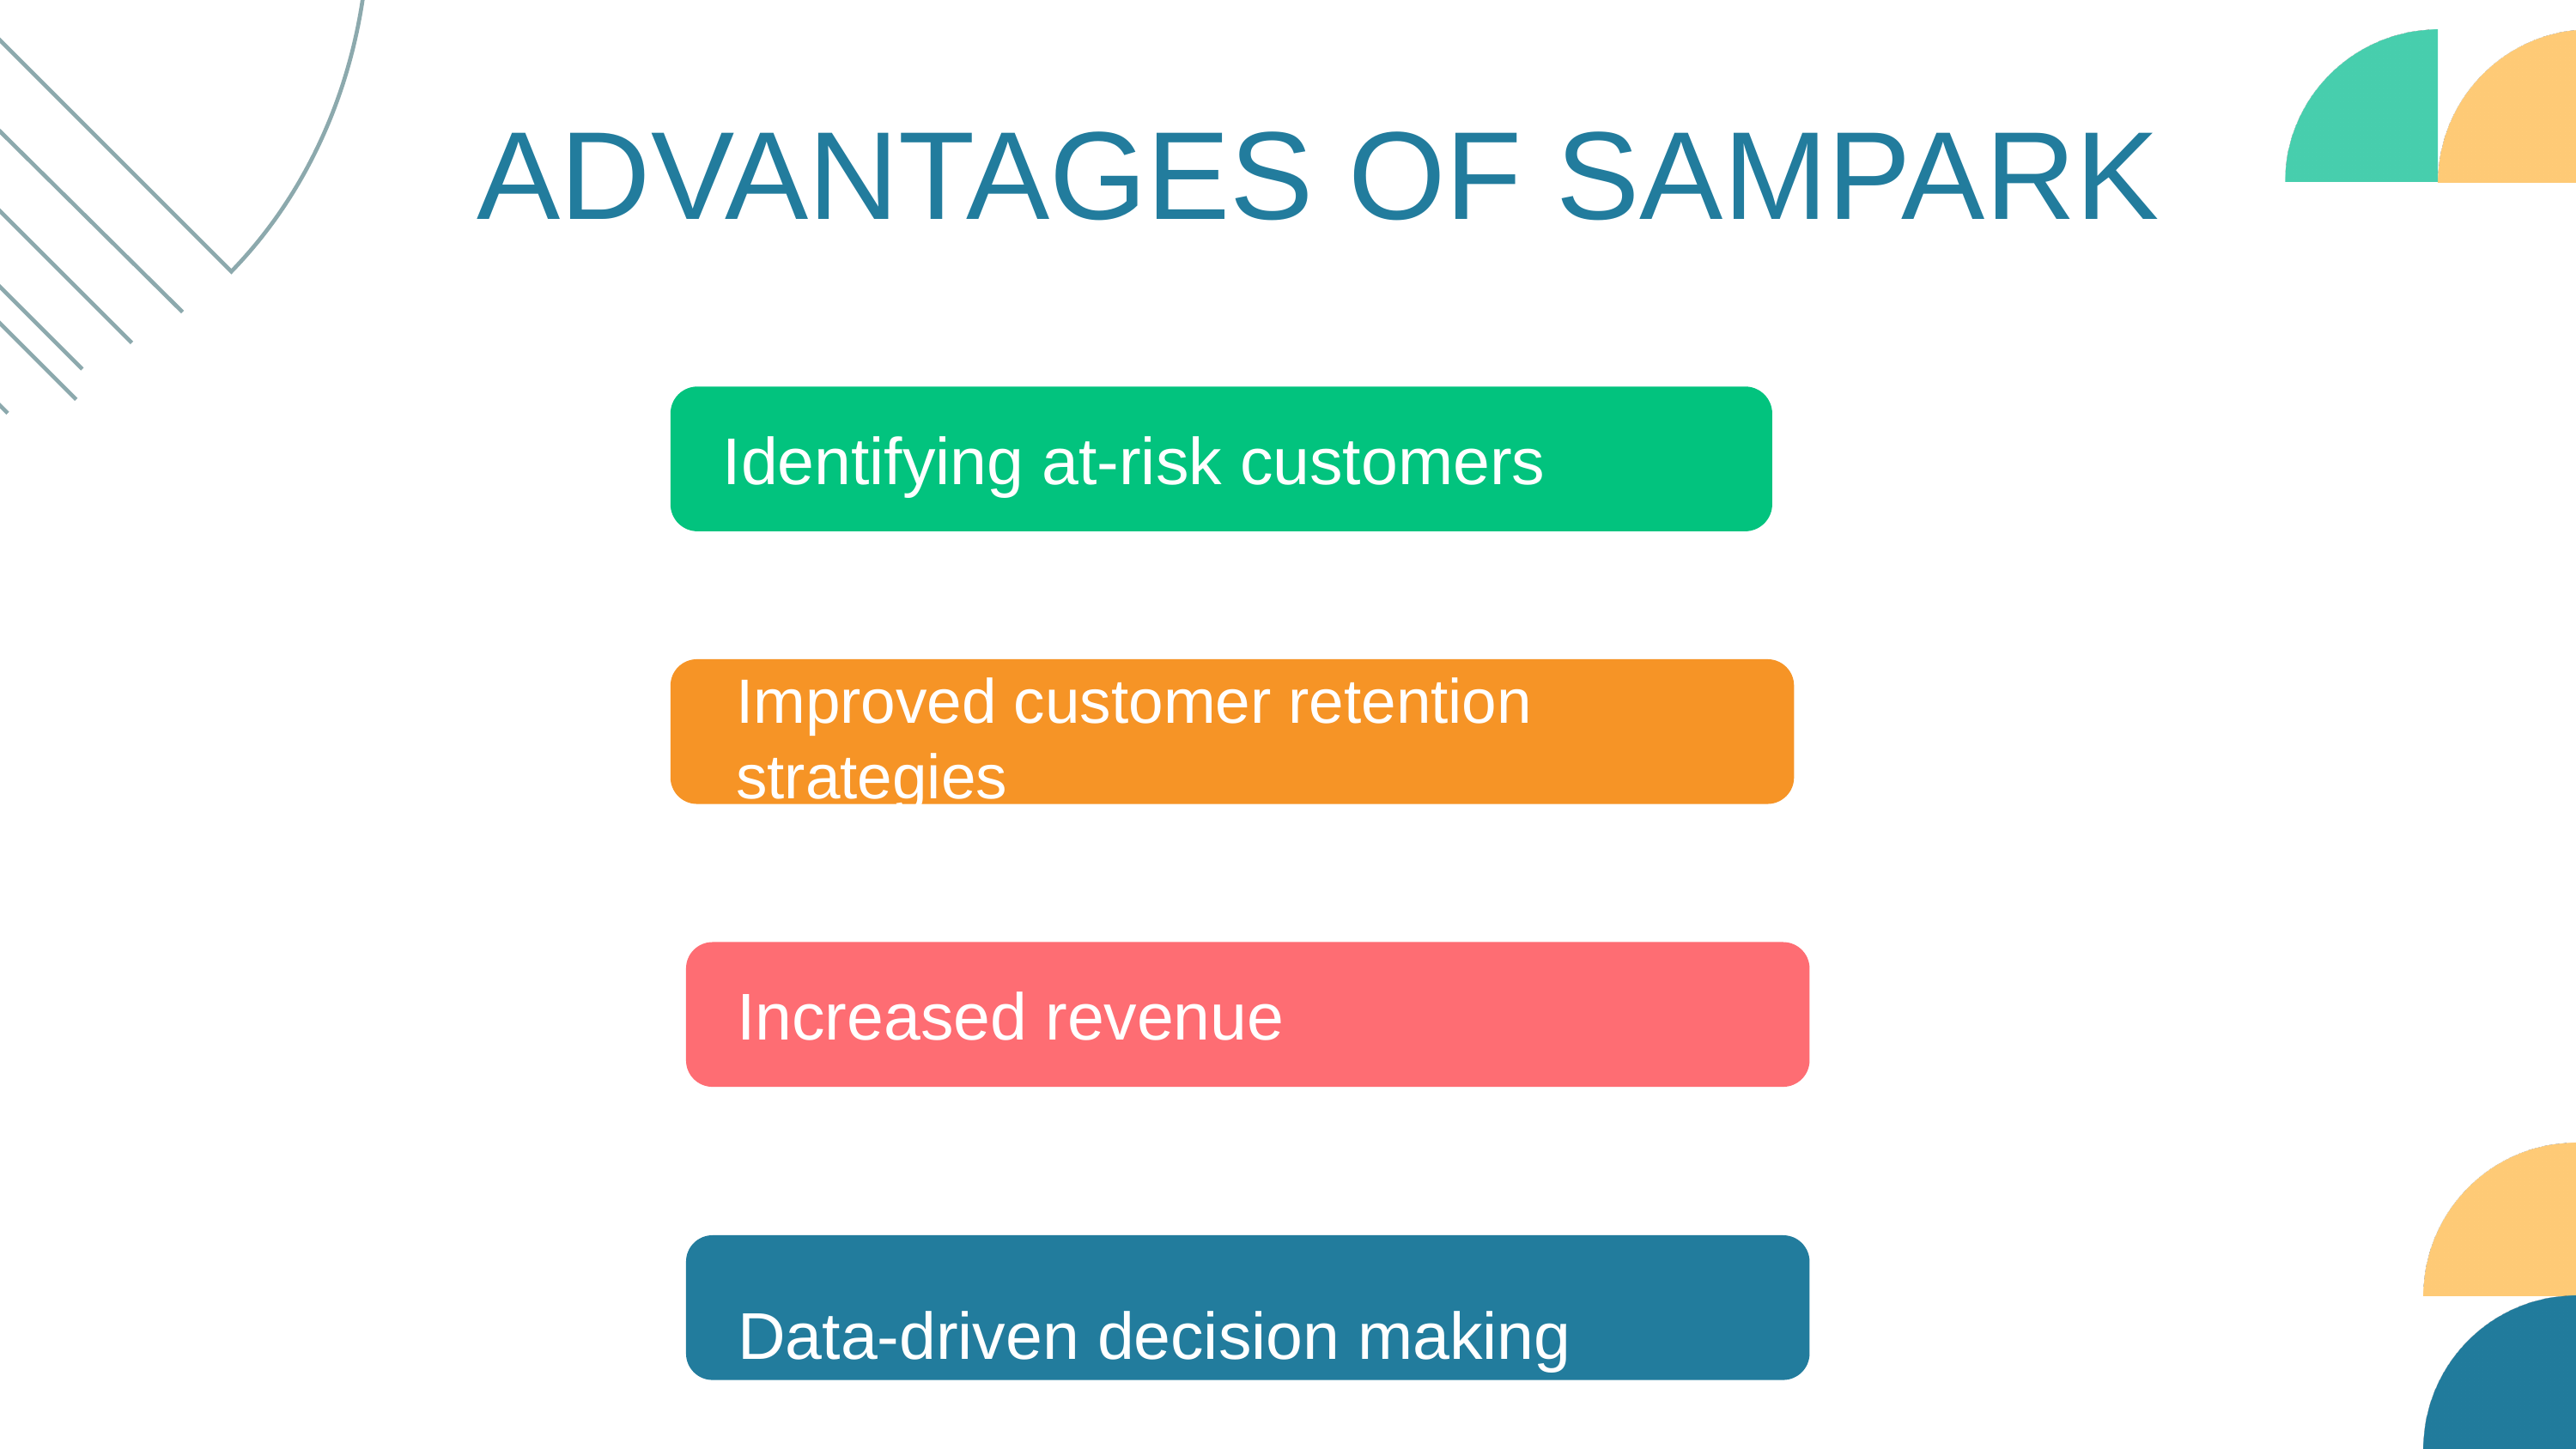

ADVANTAGES OF SAMPARK

Identifying at-risk customers

Improved customer retention strategies

Increased revenue

Data-driven decision making